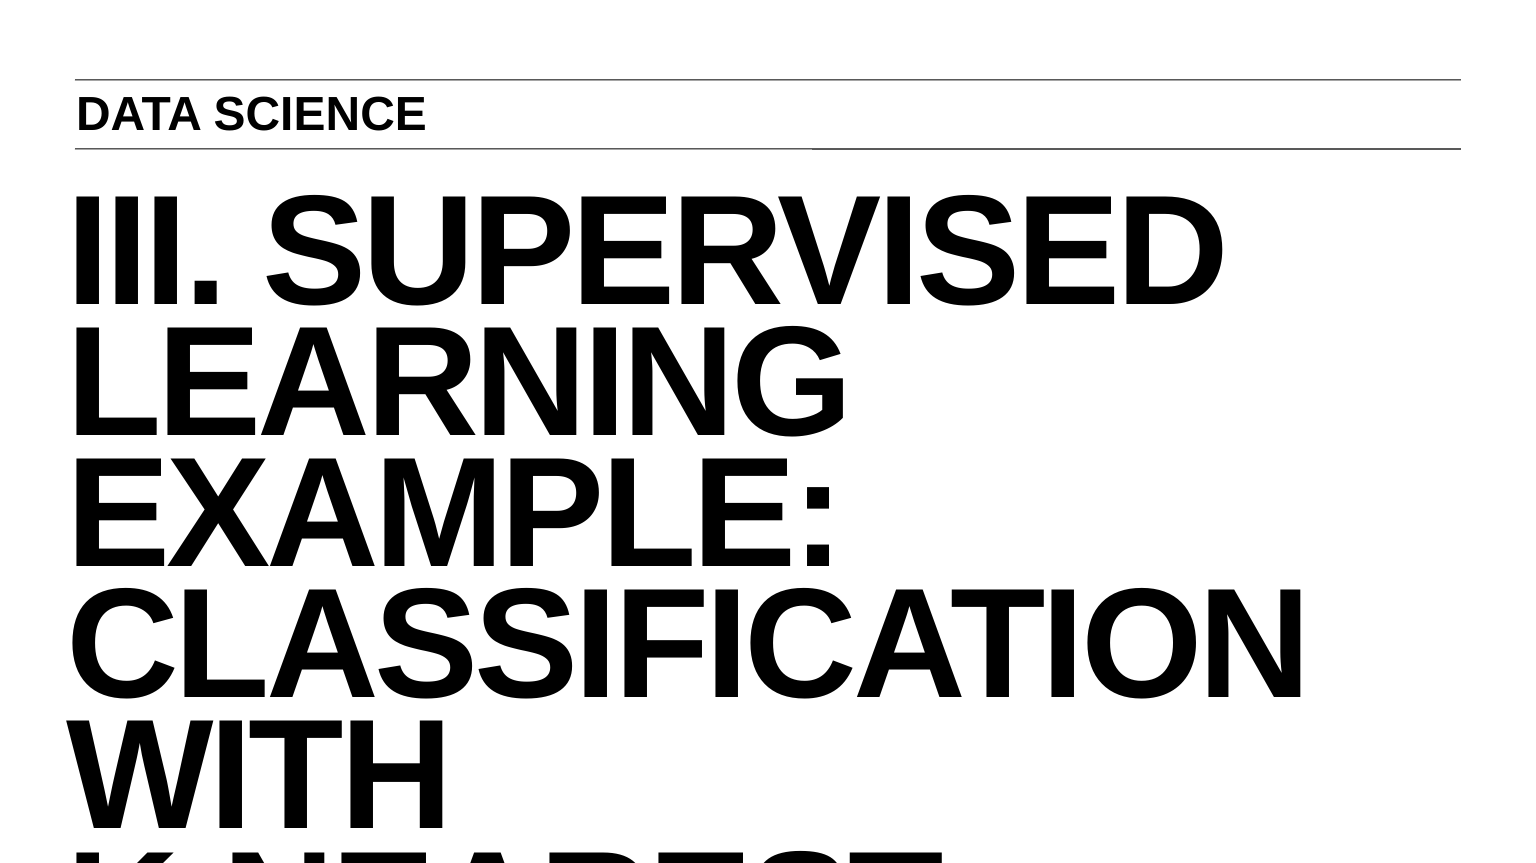

DATA SCIENCE
# III. Supervised learning example: Classification with K-Nearest Neighbors